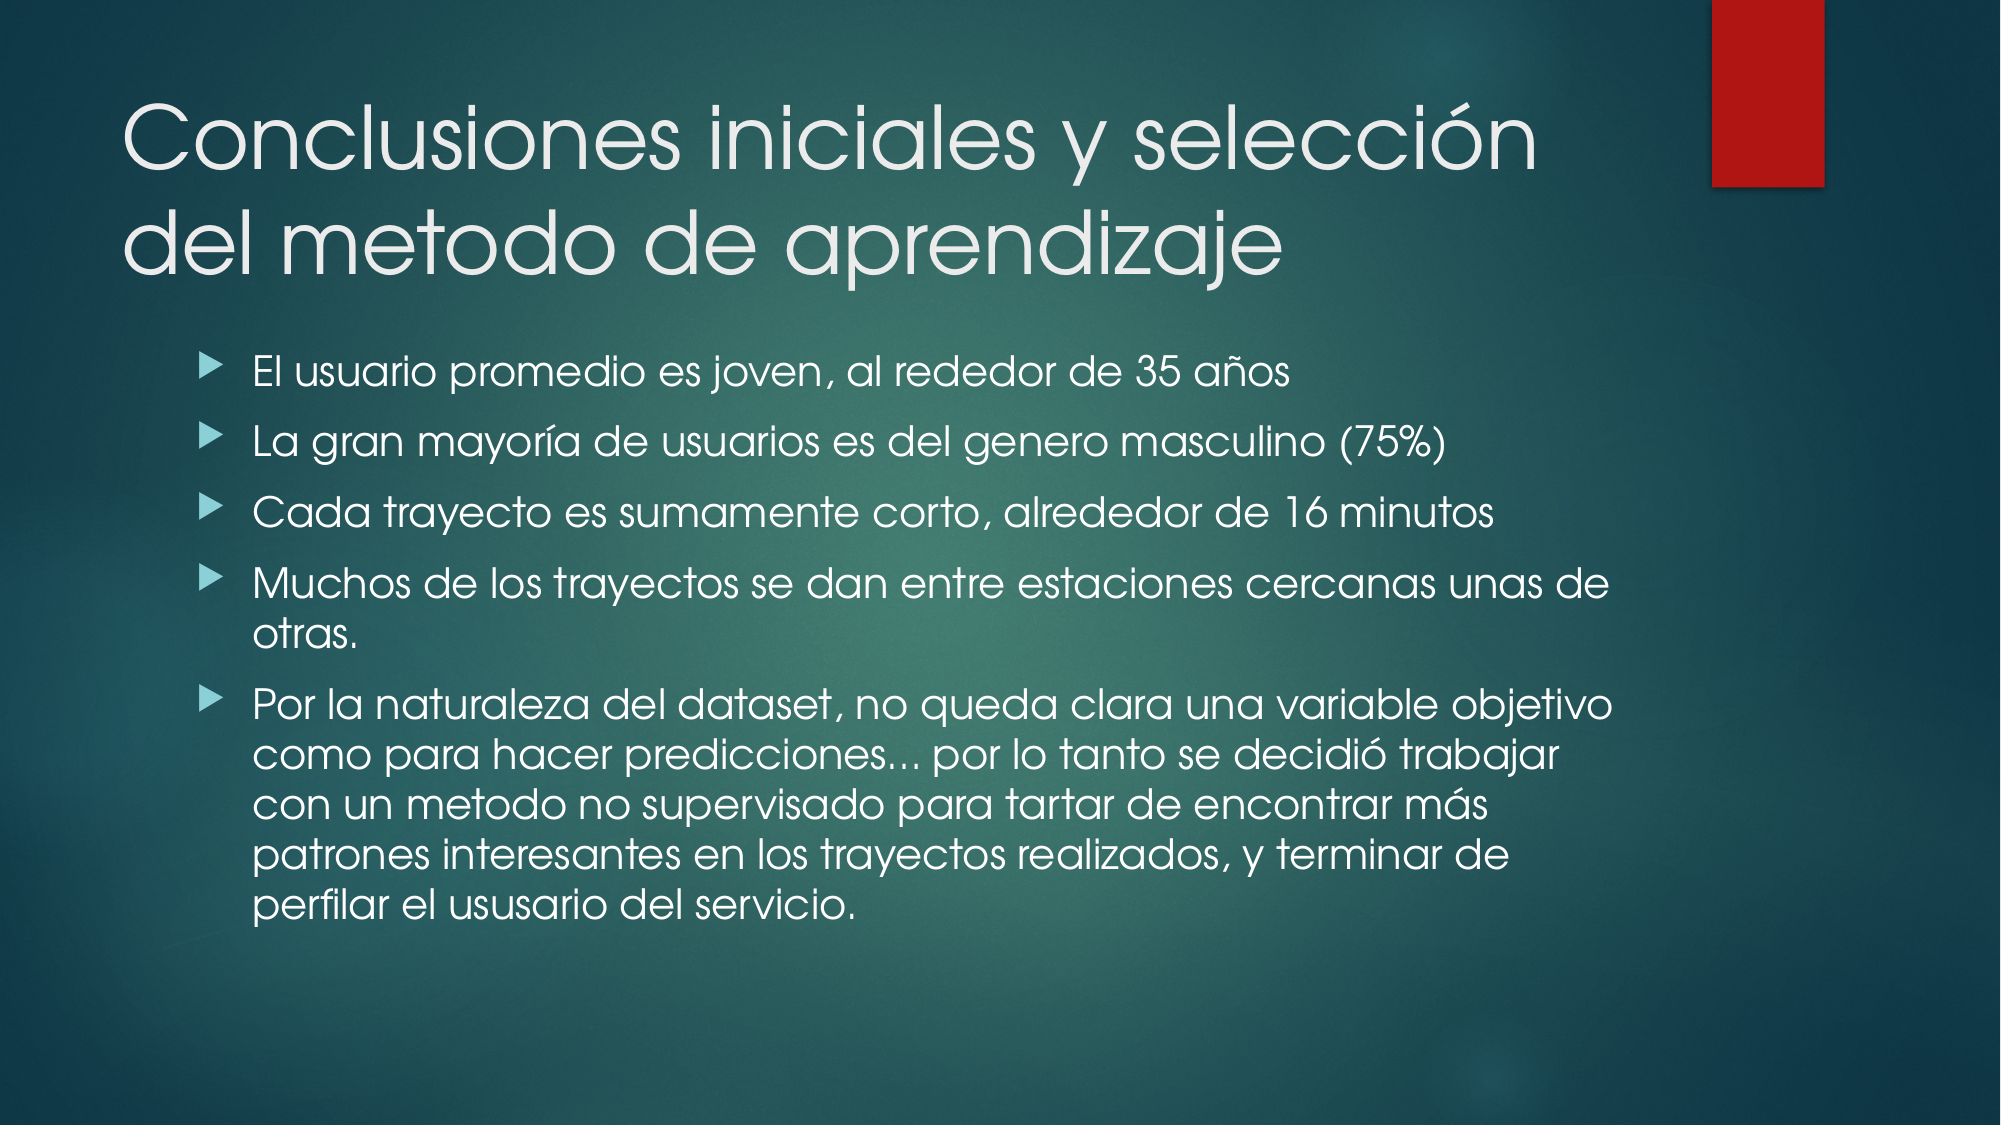

# Conclusiones iniciales y selección del metodo de aprendizaje
El usuario promedio es joven, al rededor de 35 años
La gran mayoría de usuarios es del genero masculino (75%)
Cada trayecto es sumamente corto, alrededor de 16 minutos
Muchos de los trayectos se dan entre estaciones cercanas unas de otras.
Por la naturaleza del dataset, no queda clara una variable objetivo como para hacer predicciones… por lo tanto se decidió trabajar con un metodo no supervisado para tartar de encontrar más patrones interesantes en los trayectos realizados, y terminar de perfilar el ususario del servicio.